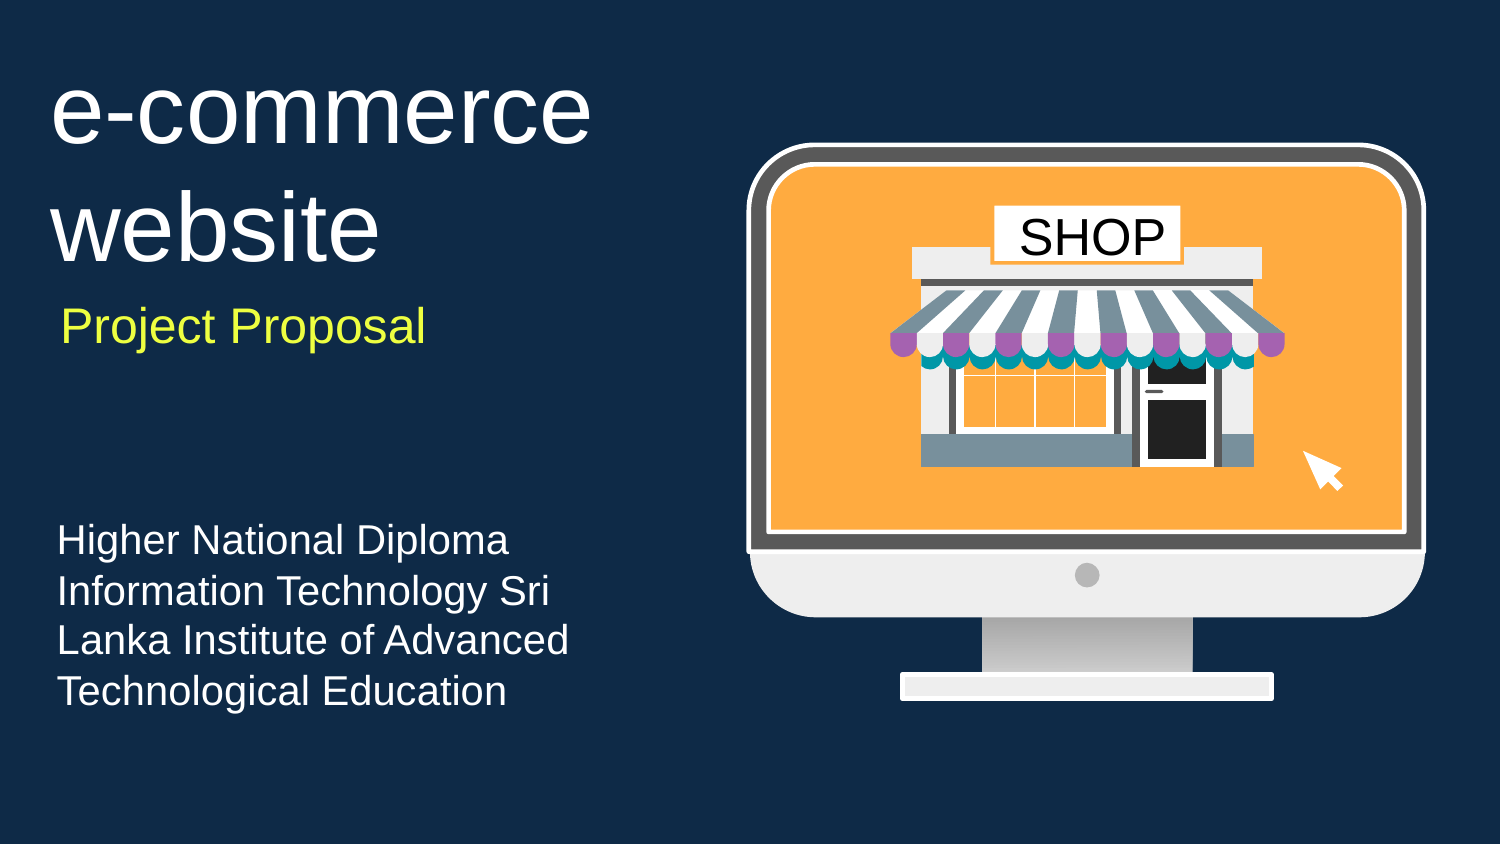

# e-commerce website

SHOP

Project Proposal

Higher National Diploma Information Technology Sri Lanka Institute of Advanced Technological Education